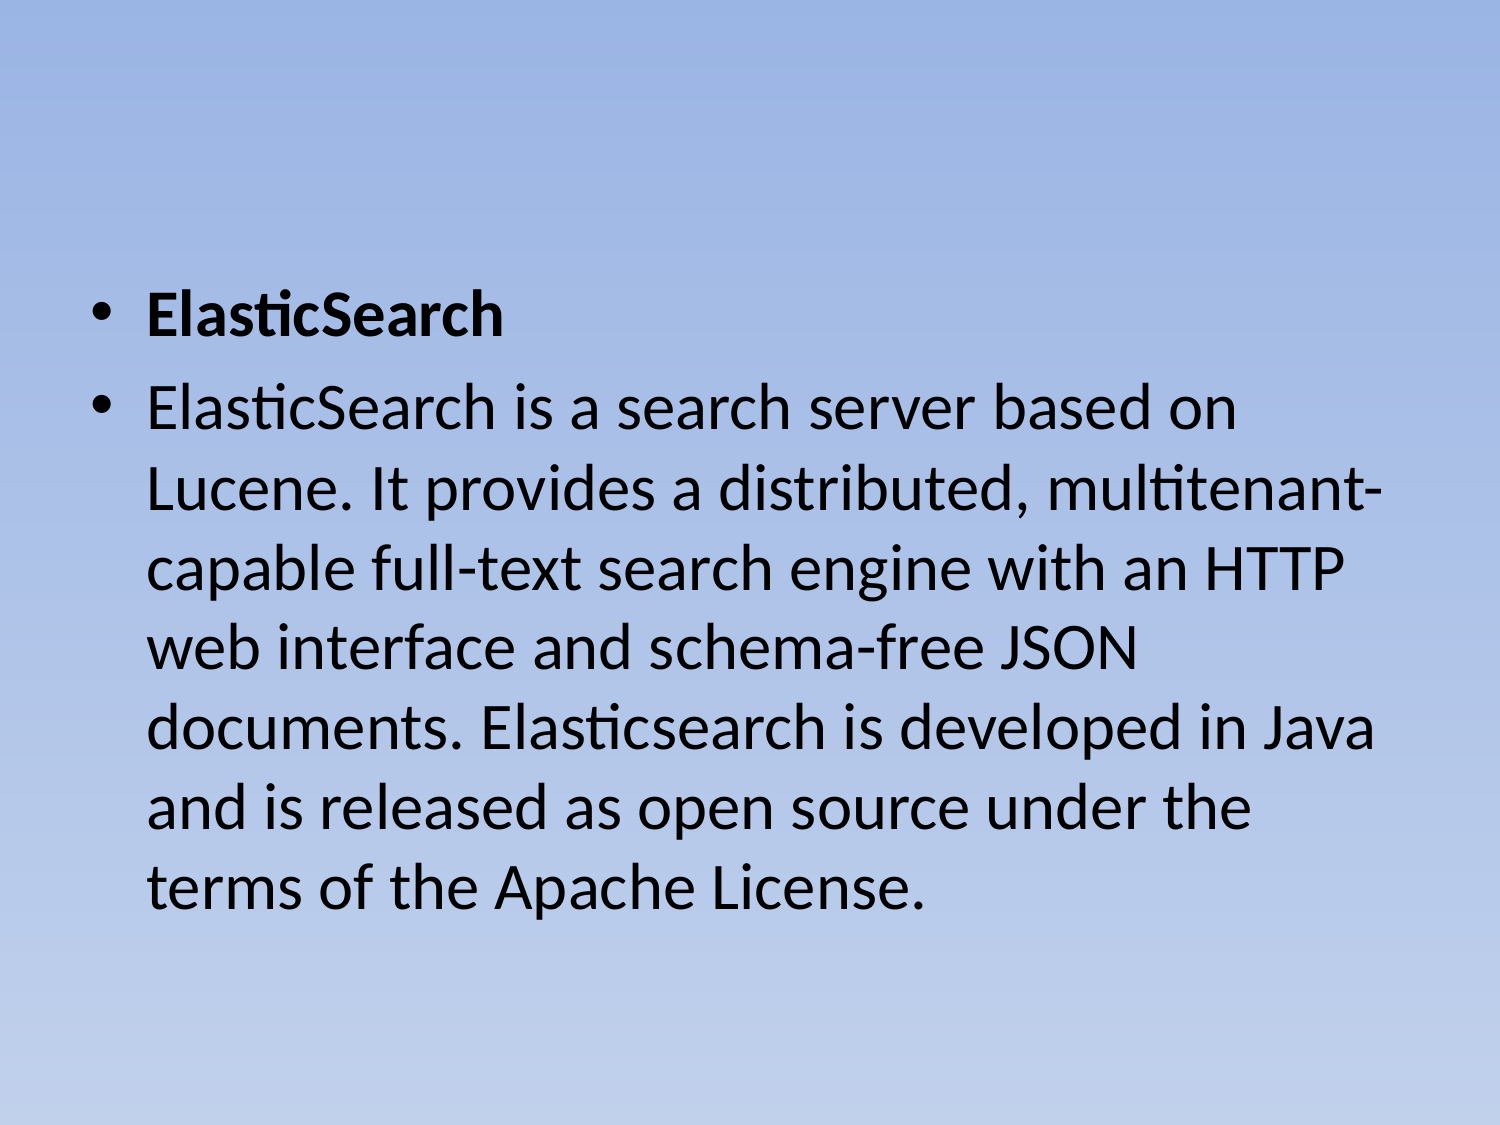

ElasticSearch
ElasticSearch is a search server based on Lucene. It provides a distributed, multitenant-capable full-text search engine with an HTTP web interface and schema-free JSON documents. Elasticsearch is developed in Java and is released as open source under the terms of the Apache License.